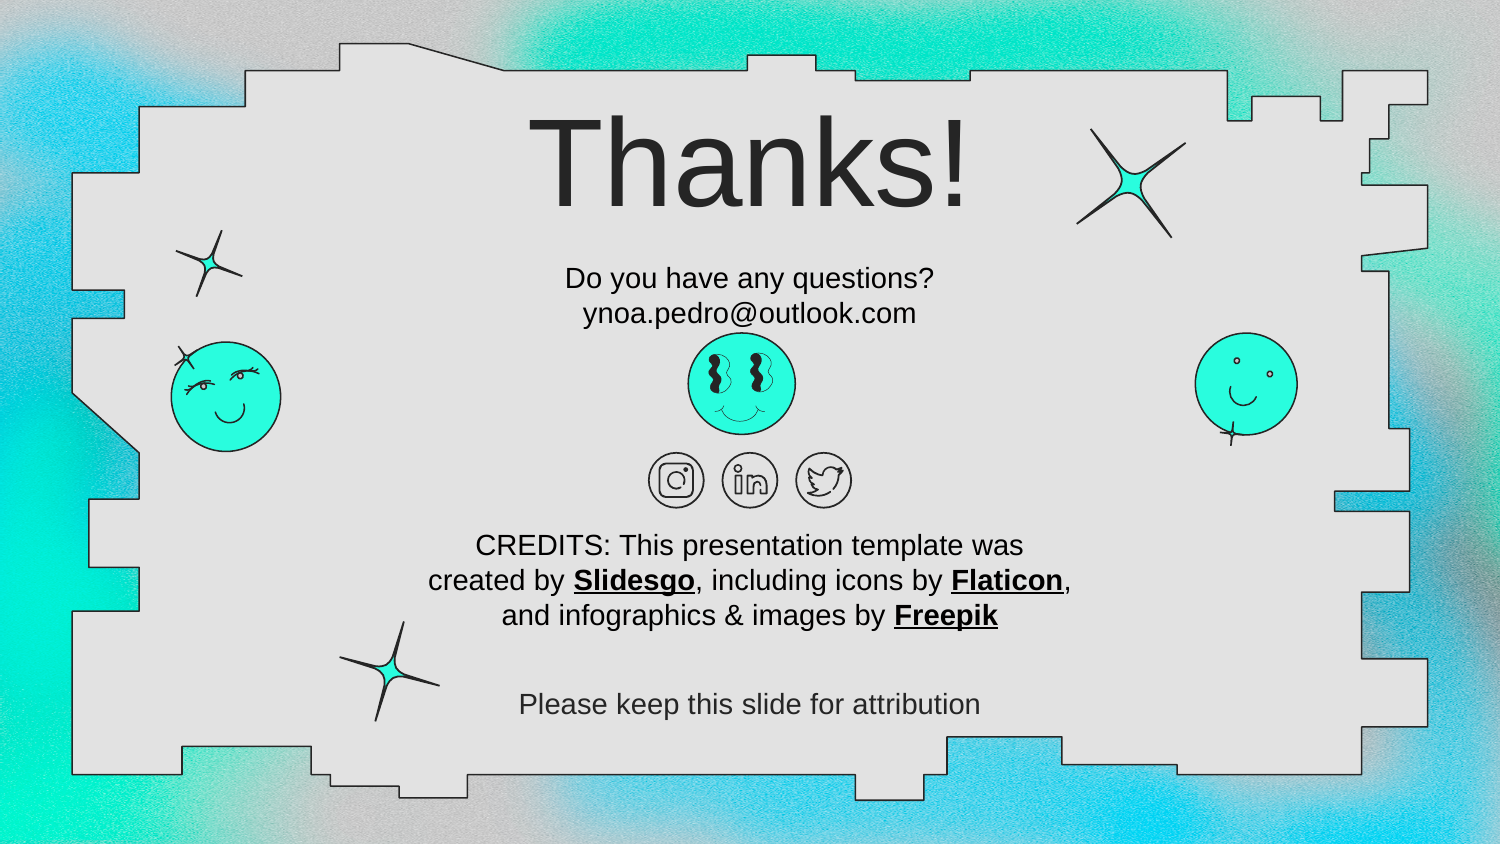

# Thanks!

Do you have any questions?
ynoa.pedro@outlook.com

Please keep this slide for attribution